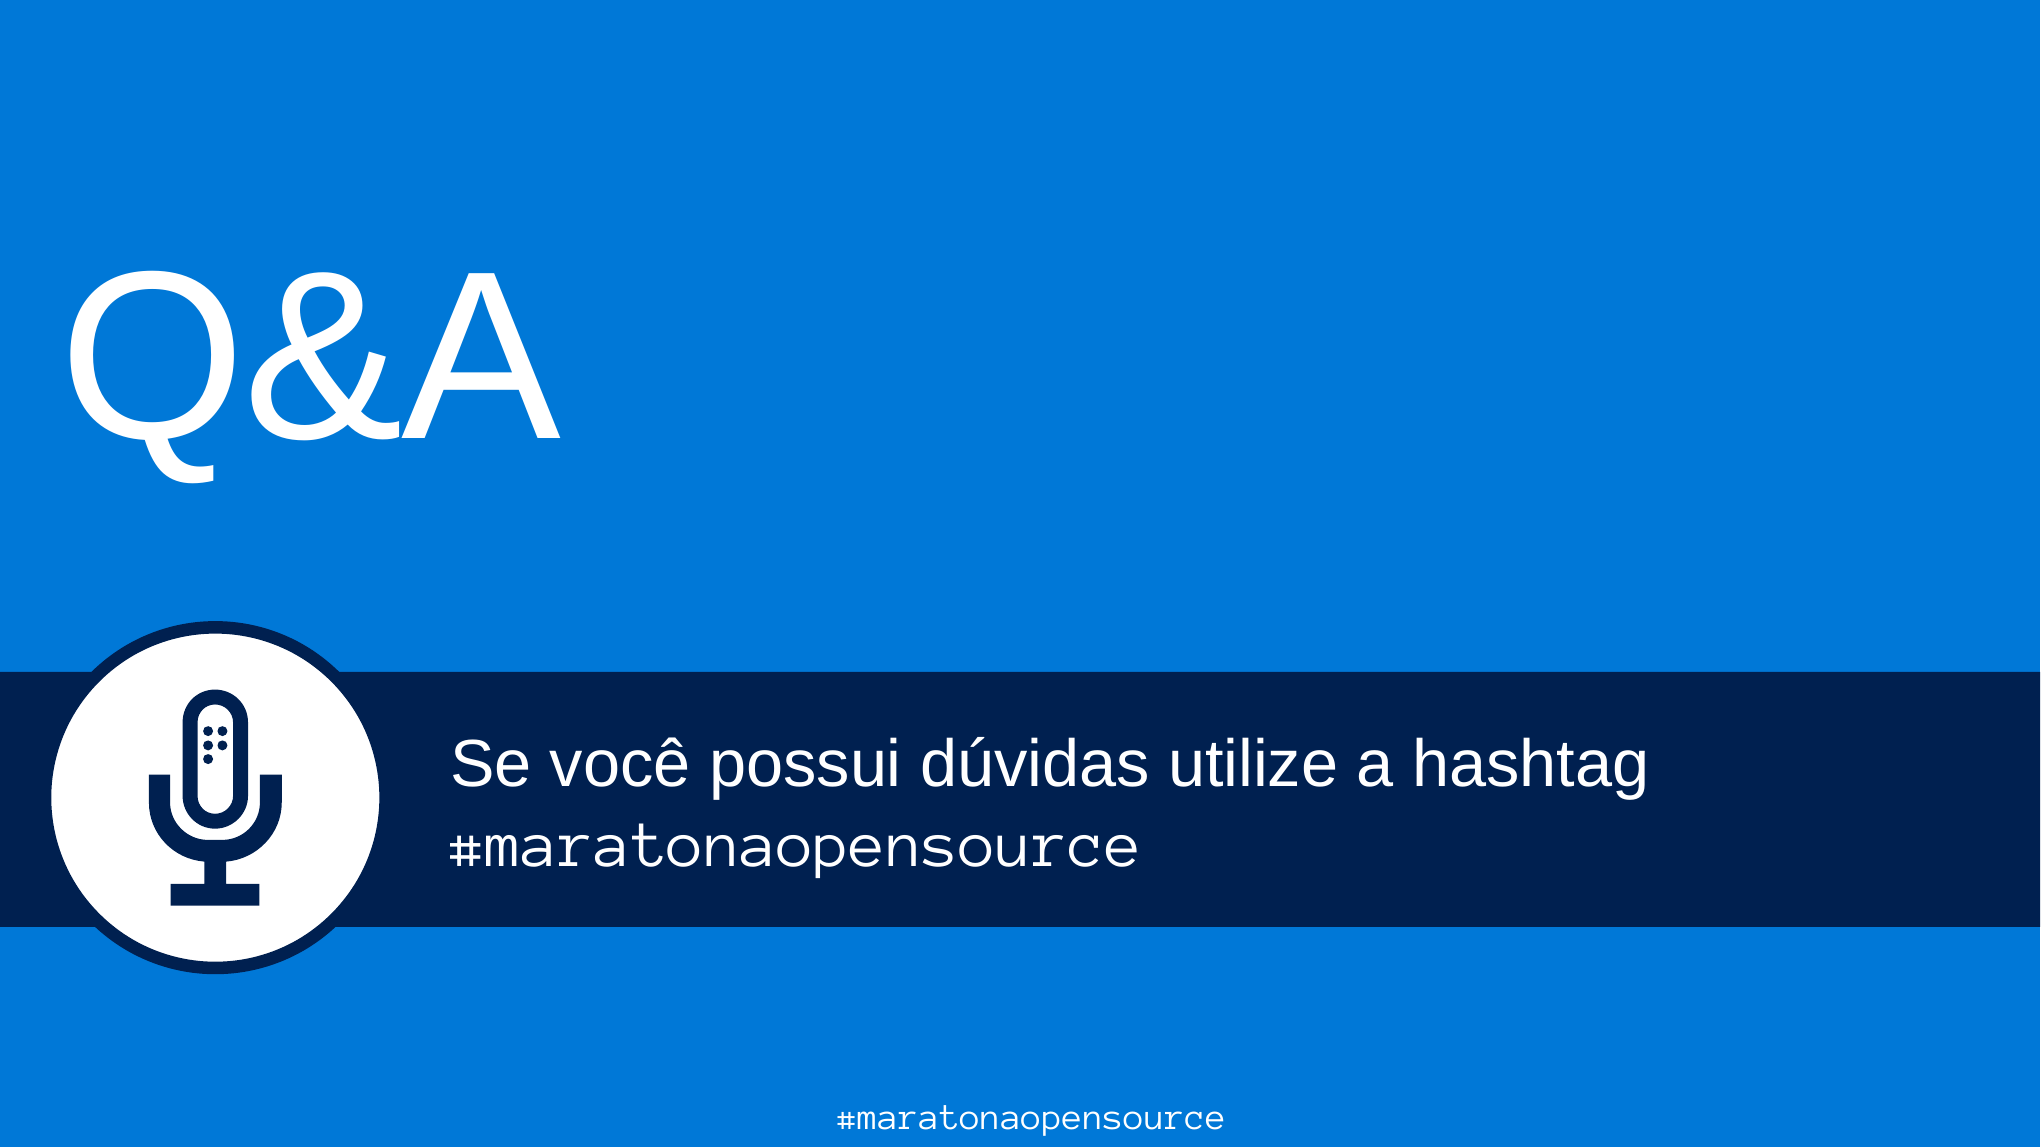

Q&A

Se você possui dúvidas utilize a hashtag
#maratonaopensource